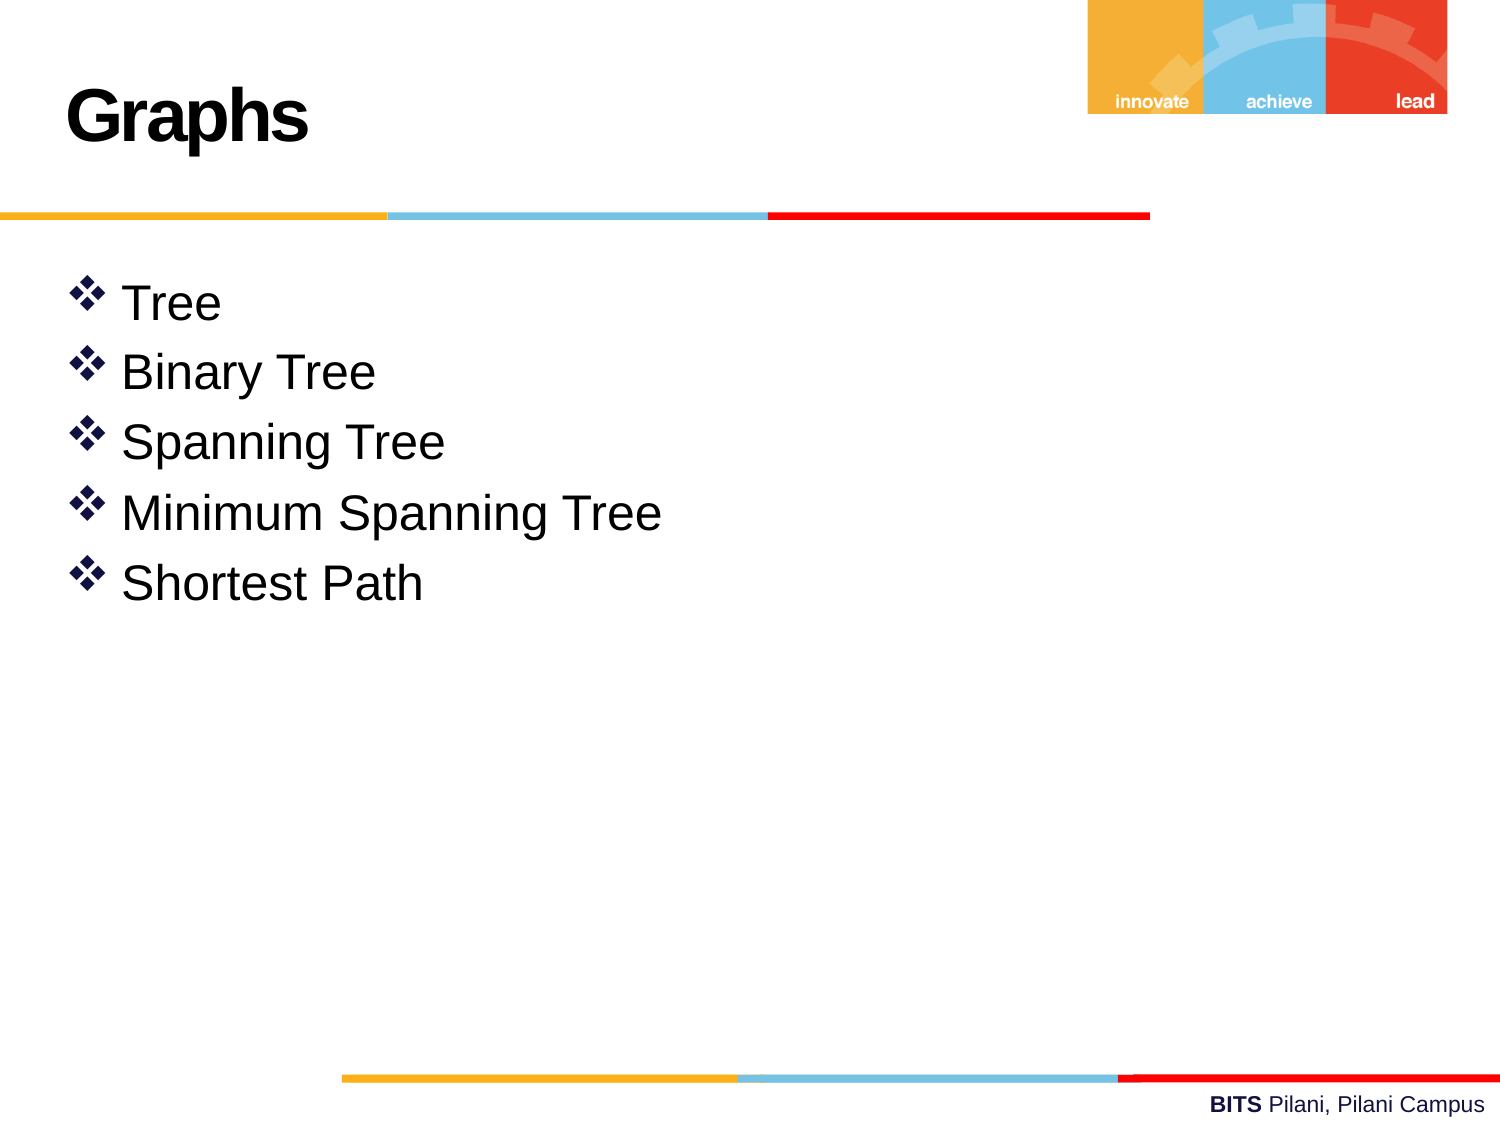

Graphs
Tree
Binary Tree
Spanning Tree
Minimum Spanning Tree
Shortest Path